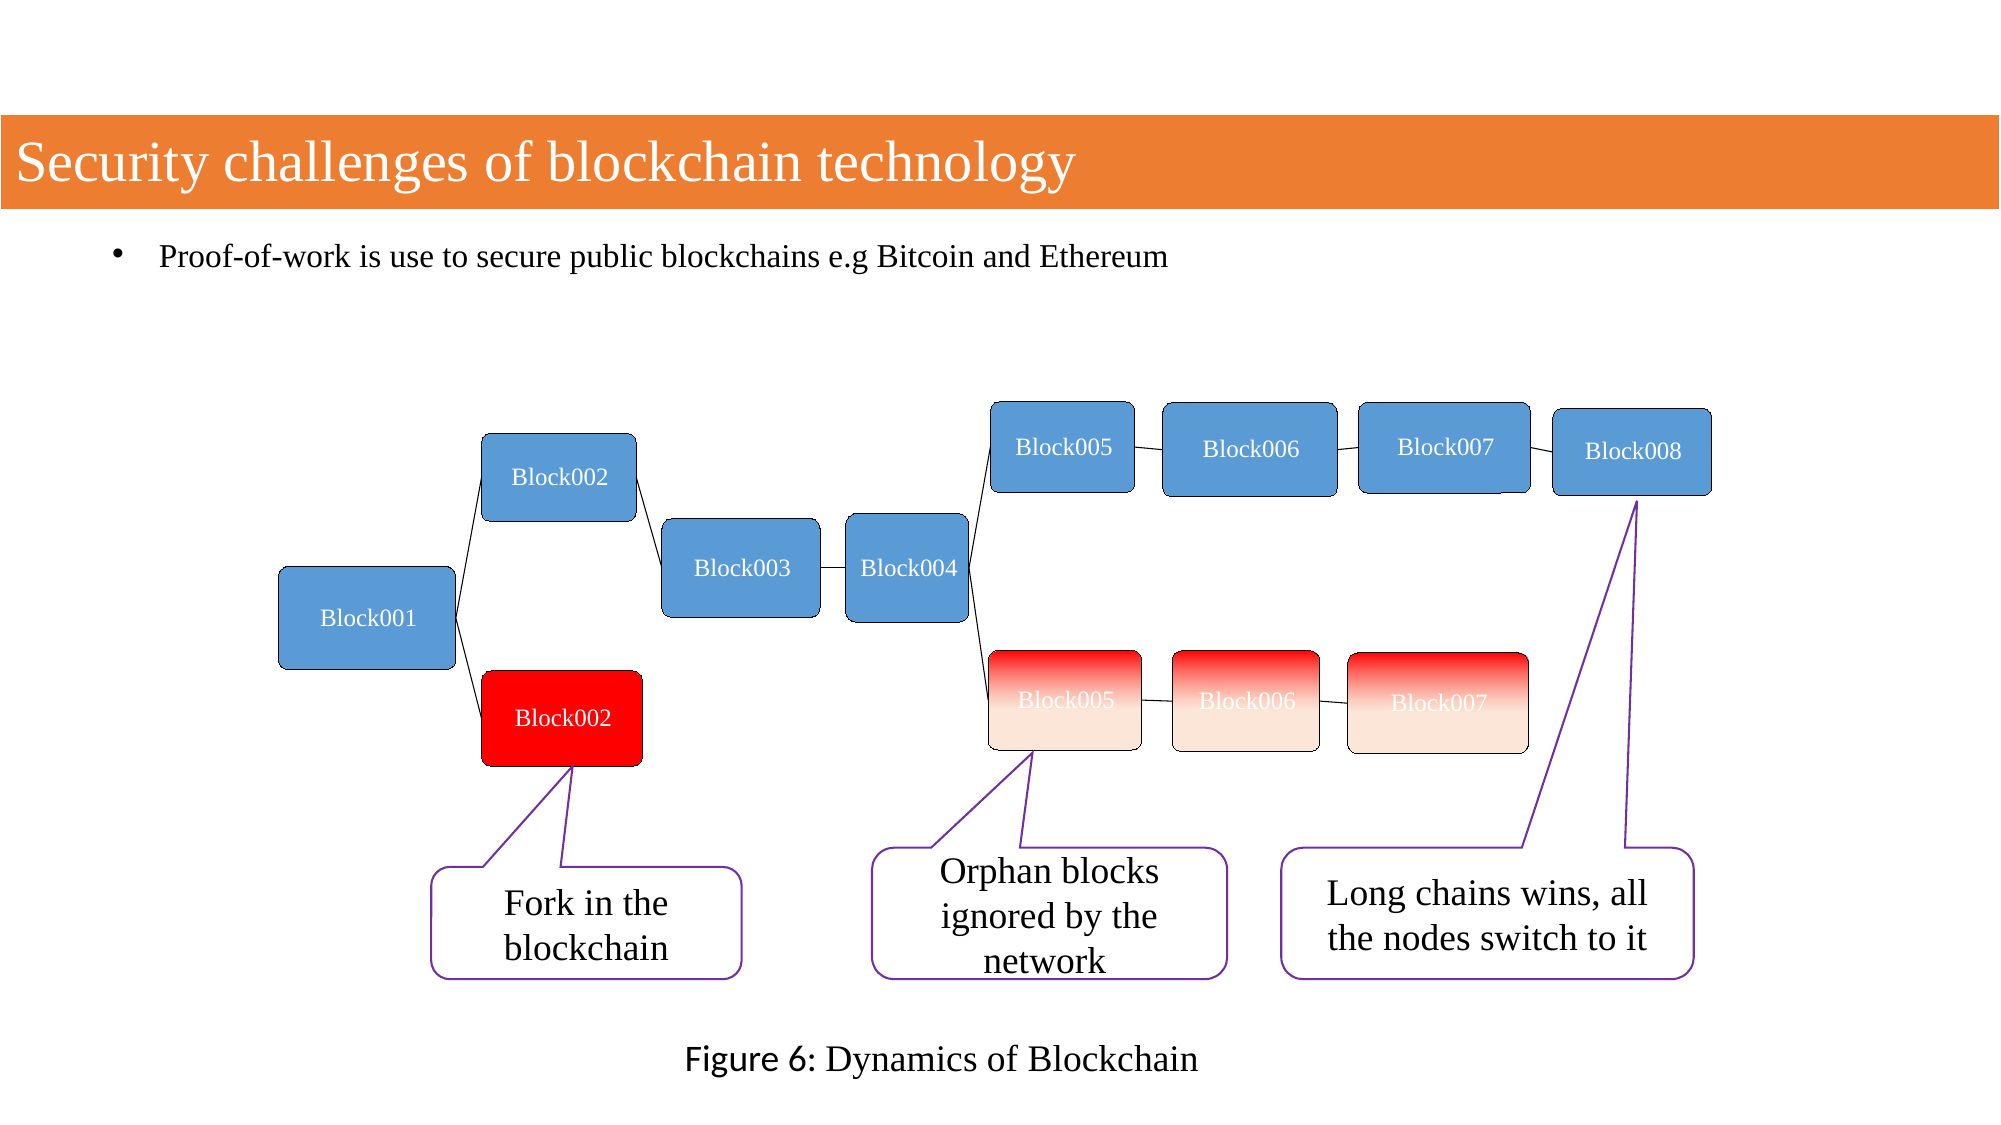

# Security challenges of blockchain technology
Block001

Block002

Block003

Block004

Block005

Block006

Block007

Block008

Block005

Block006

Block007

Block002
Proof-of-work is use to secure public blockchains e.g Bitcoin and Ethereum
Orphan blocks ignored by the network
Long chains wins, all the nodes switch to it
Fork in the blockchain
Figure 6: Dynamics of Blockchain